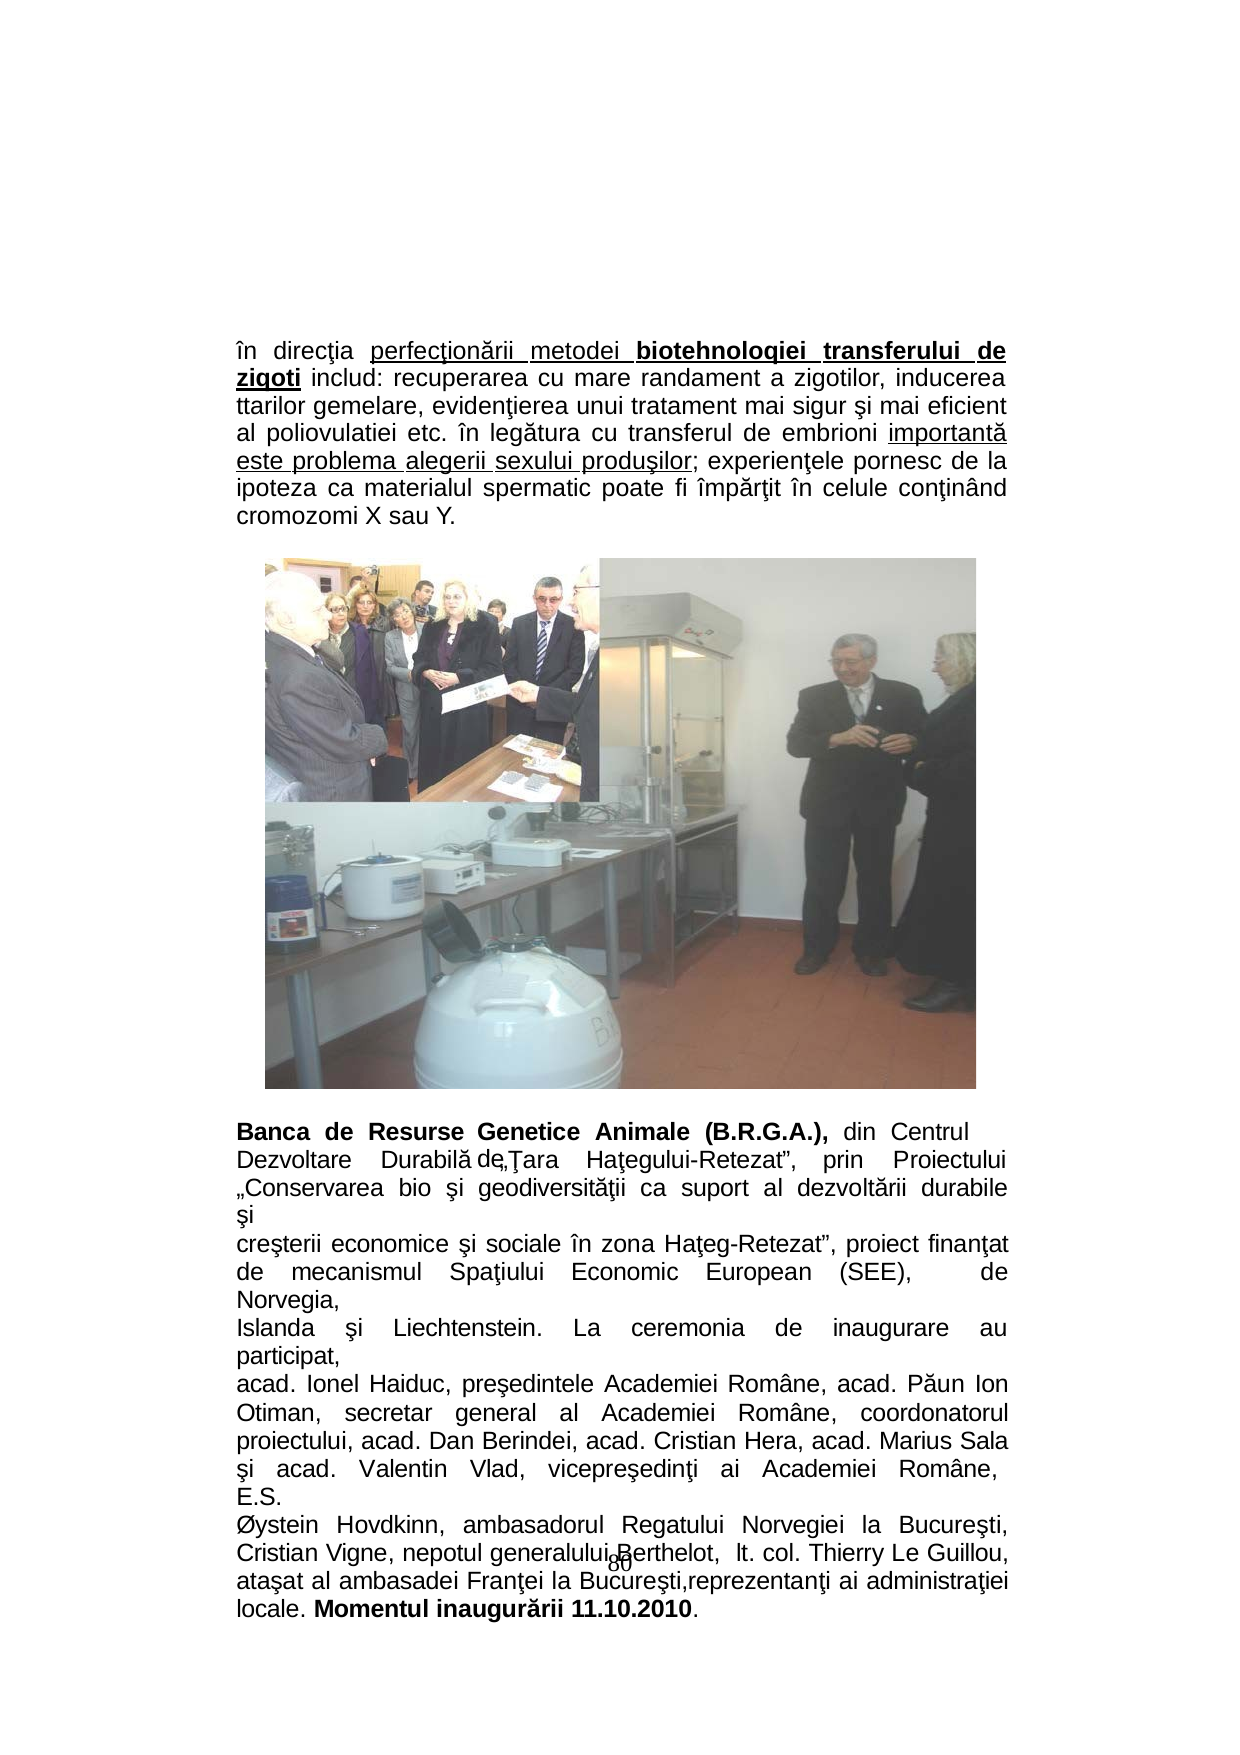

în  direcţia  perfecţionării  metodei  biotehnoloqiei  transferului  de
ziqoti includ: recuperarea cu mare randament a zigotilor, inducerea ttarilor gemelare, evidenţierea unui tratament mai sigur şi mai eficient
al poliovulatiei etc. în legătura cu transferul de embrioni importantă
este problema alegerii sexului produşilor; experienţele pornesc de la

ipoteza ca materialul spermatic poate fi împărţit în celule conţinând cromozomi X sau Y.

Banca  de  Resurse
Genetice  Animale  (B.R.G.A.),  din  Centrul  de
Dezvoltare
Durabilă
„Ţara
Haţegului-Retezat”,
prin    Proiectului
„Conservarea bio şi geodiversităţii ca suport al dezvoltării durabile şi
creşterii economice şi sociale în zona Haţeg-Retezat”, proiect finanţat de mecanismul Spaţiului Economic European (SEE),   de Norvegia,
Islanda şi Liechtenstein. La ceremonia de inaugurare au participat,
acad. Ionel Haiduc, preşedintele Academiei Române, acad. Păun Ion Otiman, secretar general al Academiei Române, coordonatorul proiectului, acad. Dan Berindei, acad. Cristian Hera, acad. Marius Sala şi  acad.  Valentin  Vlad,  vicepreşedinţi  ai  Academiei  Române,  E.S.
Øystein Hovdkinn, ambasadorul Regatului Norvegiei la Bucureşti, Cristian Vigne, nepotul generalului Berthelot,  lt. col. Thierry Le Guillou, ataşat al ambasadei Franţei la Bucureşti,reprezentanţi ai administraţiei locale. Momentul inaugurării 11.10.2010.
80